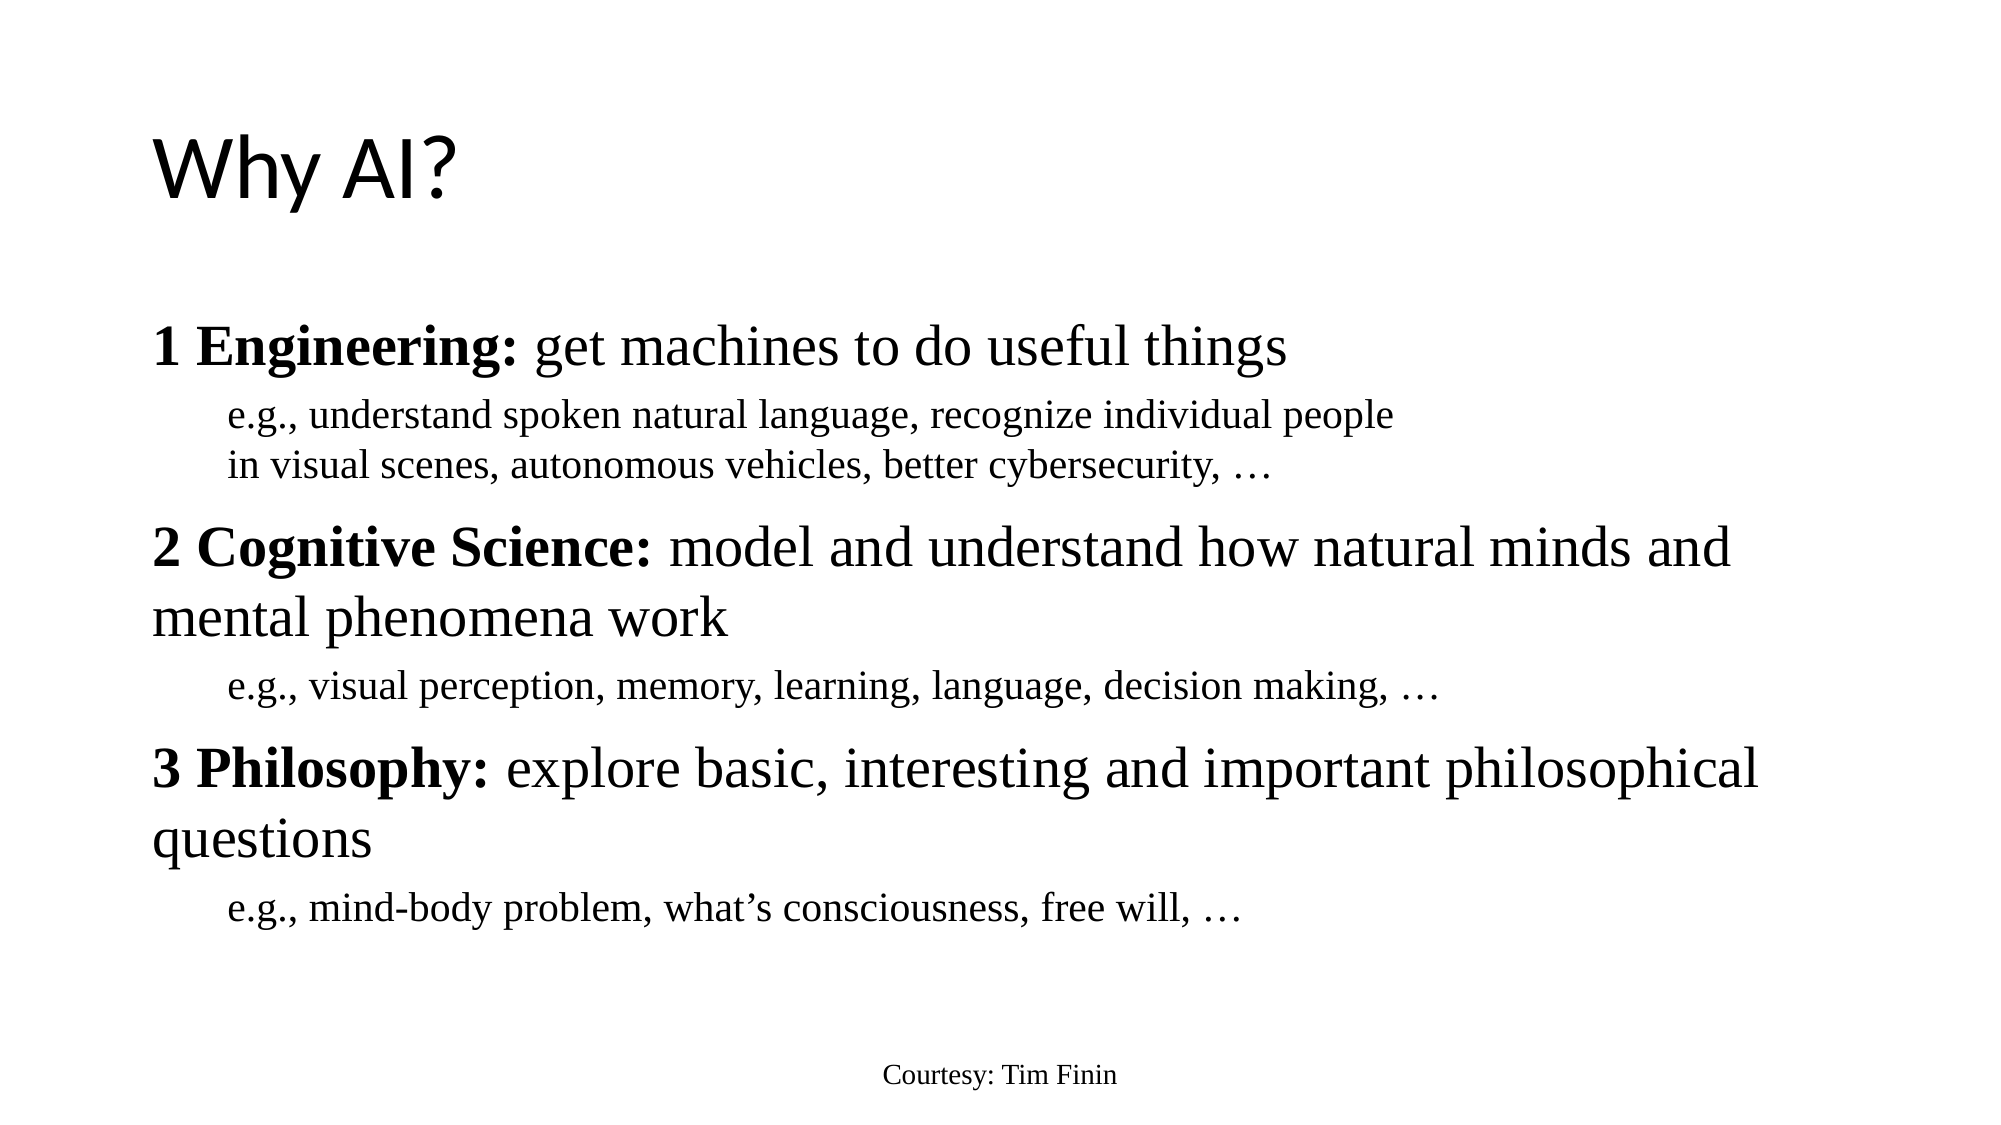

# Why AI?
1 Engineering: get machines to do useful things
e.g., understand spoken natural language, recognize individual people
in visual scenes, autonomous vehicles, better cybersecurity, …
2 Cognitive Science: model and understand how natural minds and mental phenomena work
e.g., visual perception, memory, learning, language, decision making, …
3 Philosophy: explore basic, interesting and important philosophical questions
e.g., mind-body problem, what’s consciousness, free will, …

Courtesy: Tim Finin